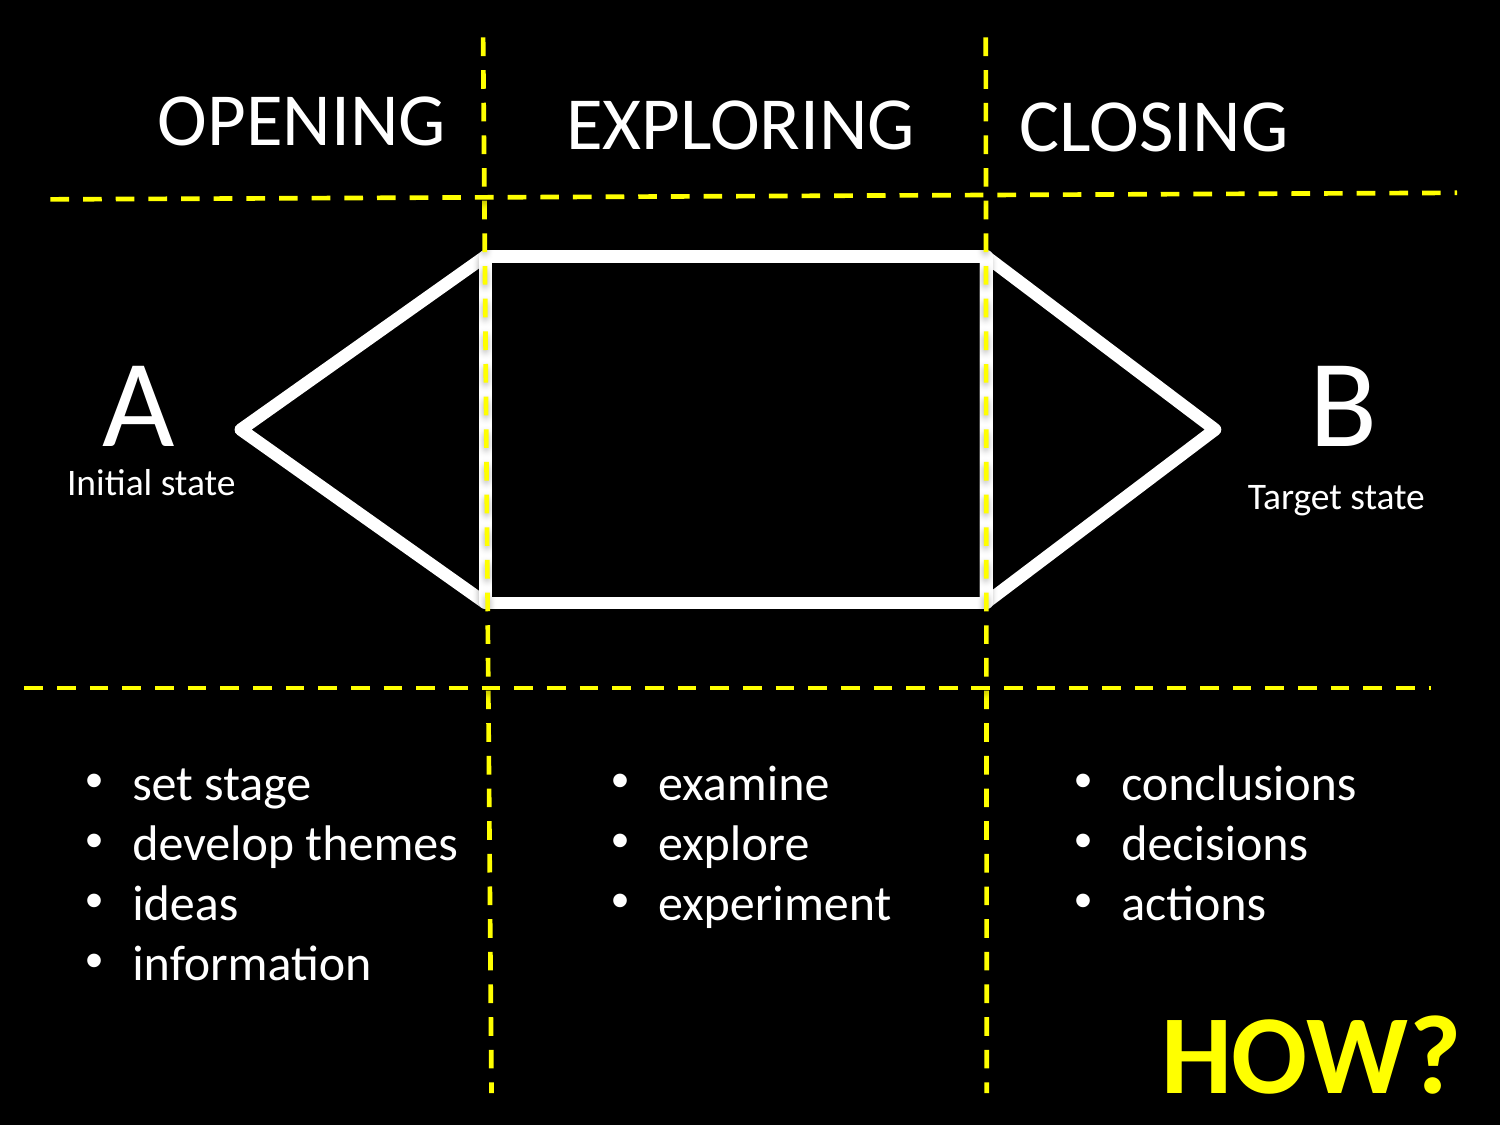

OPENING
set stage
develop themes
ideas
information
EXPLORING
examine
explore
experiment
 CLOSING
conclusions
decisions
actions

A
B

Initial state
Target state
HOW?